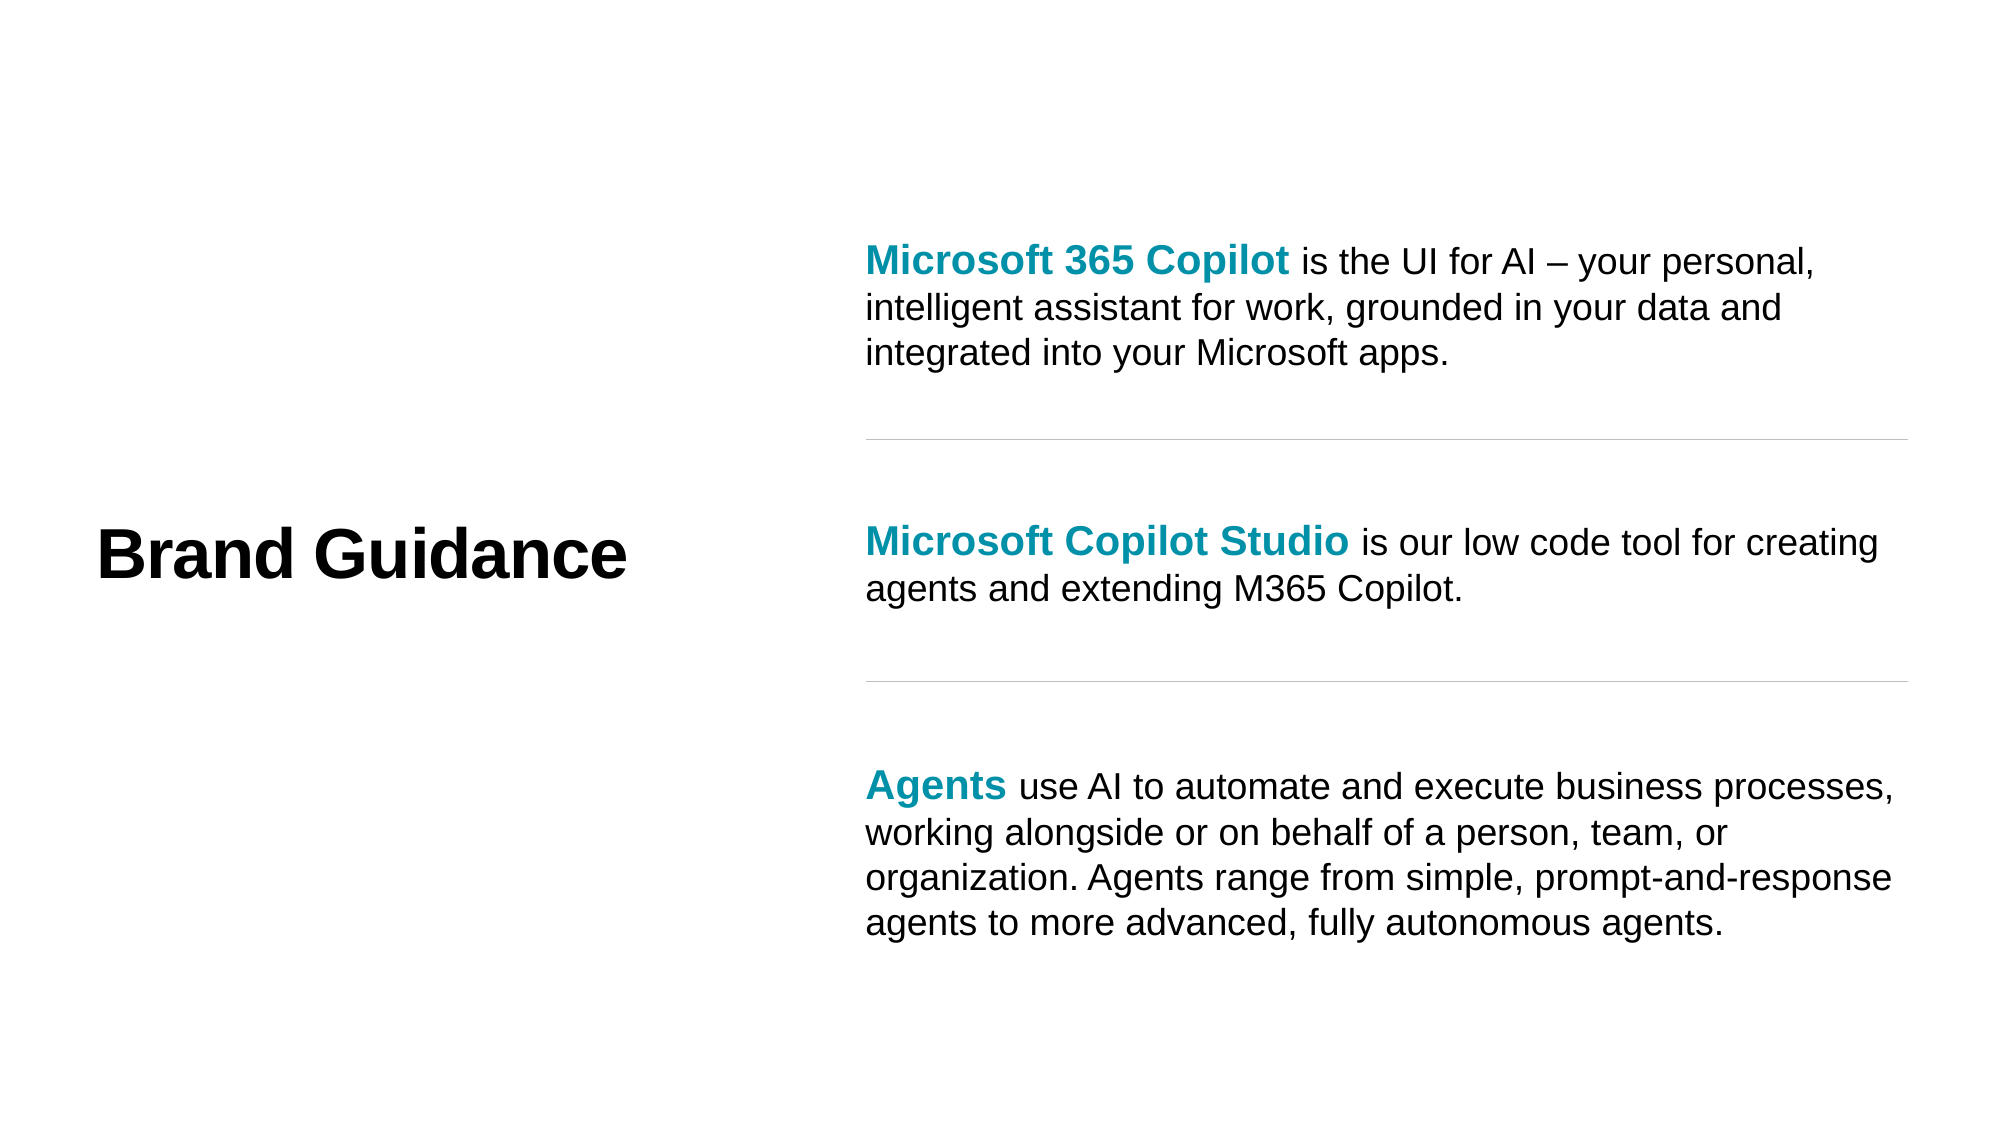

Microsoft 365 Copilot is the UI for AI – your personal, intelligent assistant for work, grounded in your data and integrated into your Microsoft apps.
# Brand Guidance
Microsoft Copilot Studio is our low code tool for creating agents and extending M365 Copilot.

Agents use AI to automate and execute business processes, working alongside or on behalf of a person, team, or organization. Agents range from simple, prompt-and-response agents to more advanced, fully autonomous agents.